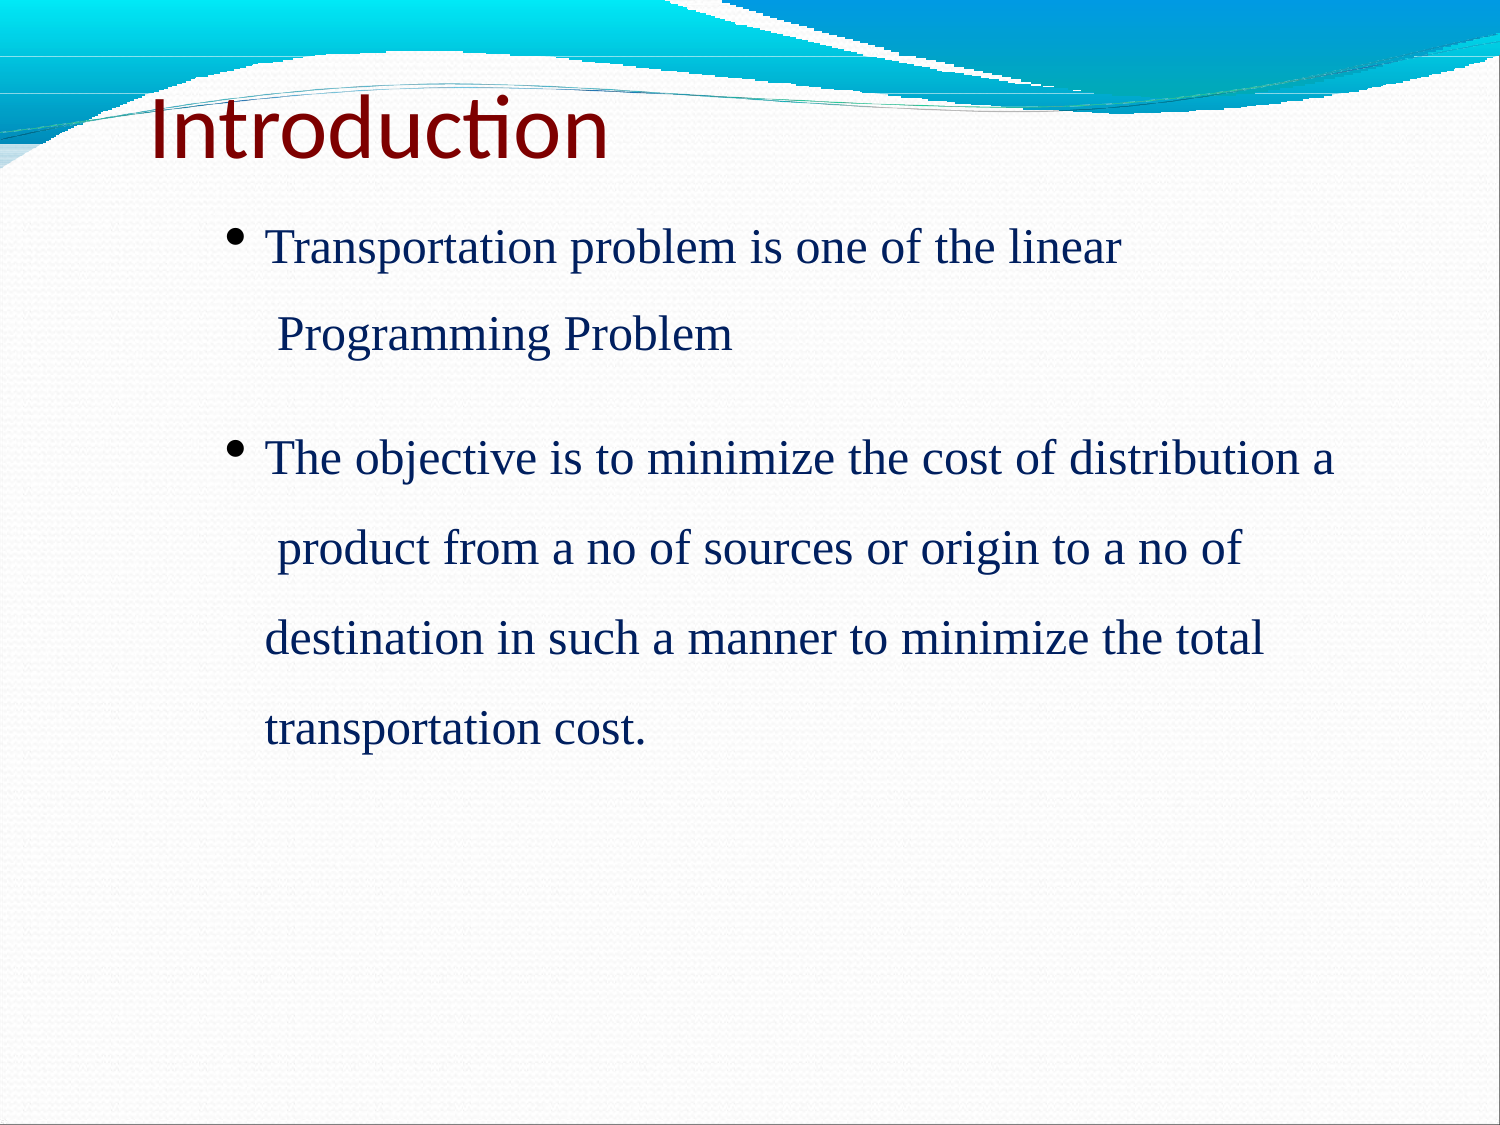

# Introduction

Transportation problem is one of the linear  Programming Problem
The objective is to minimize the cost of distribution a  product from a no of sources or origin to a no of  destination in such a manner to minimize the total  transportation cost.